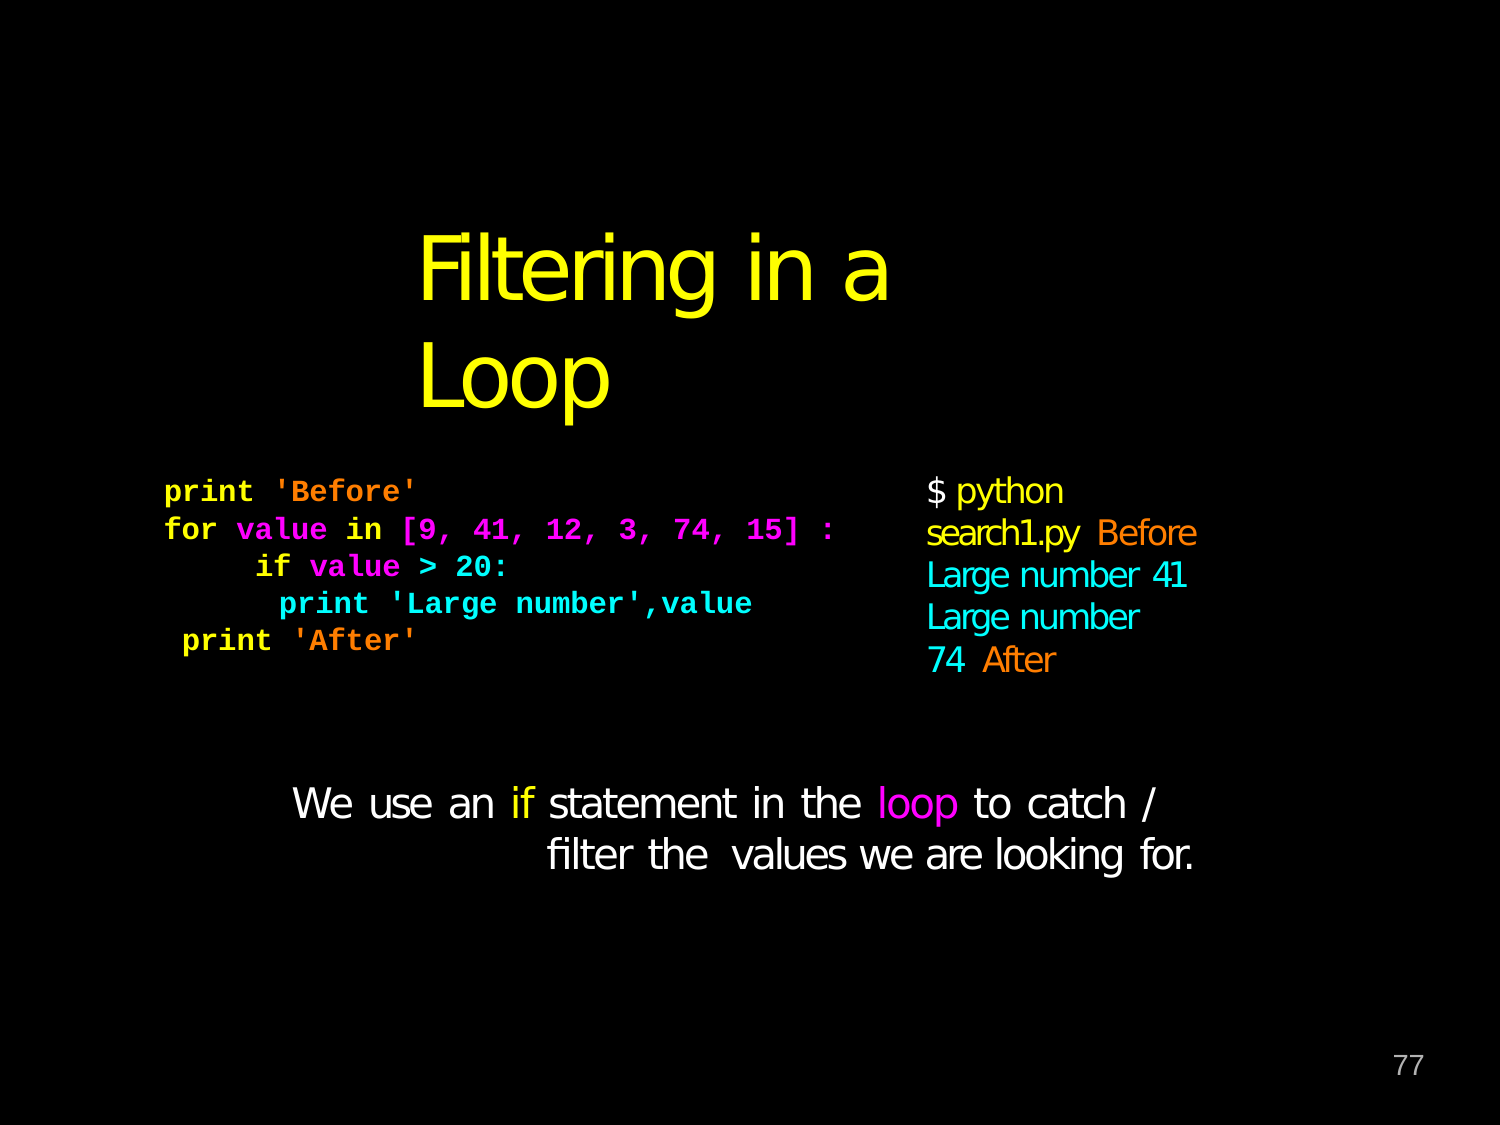

# Filtering in a Loop
$ python search1.py  Before
Large number 41
Large number 74  After
print 'Before'
for value in [9, 41, 12, 3, 74, 15] :  if value > 20:
print 'Large number',value  print 'After'
We use an if statement in the loop to catch / filter the  values we are looking for.
77